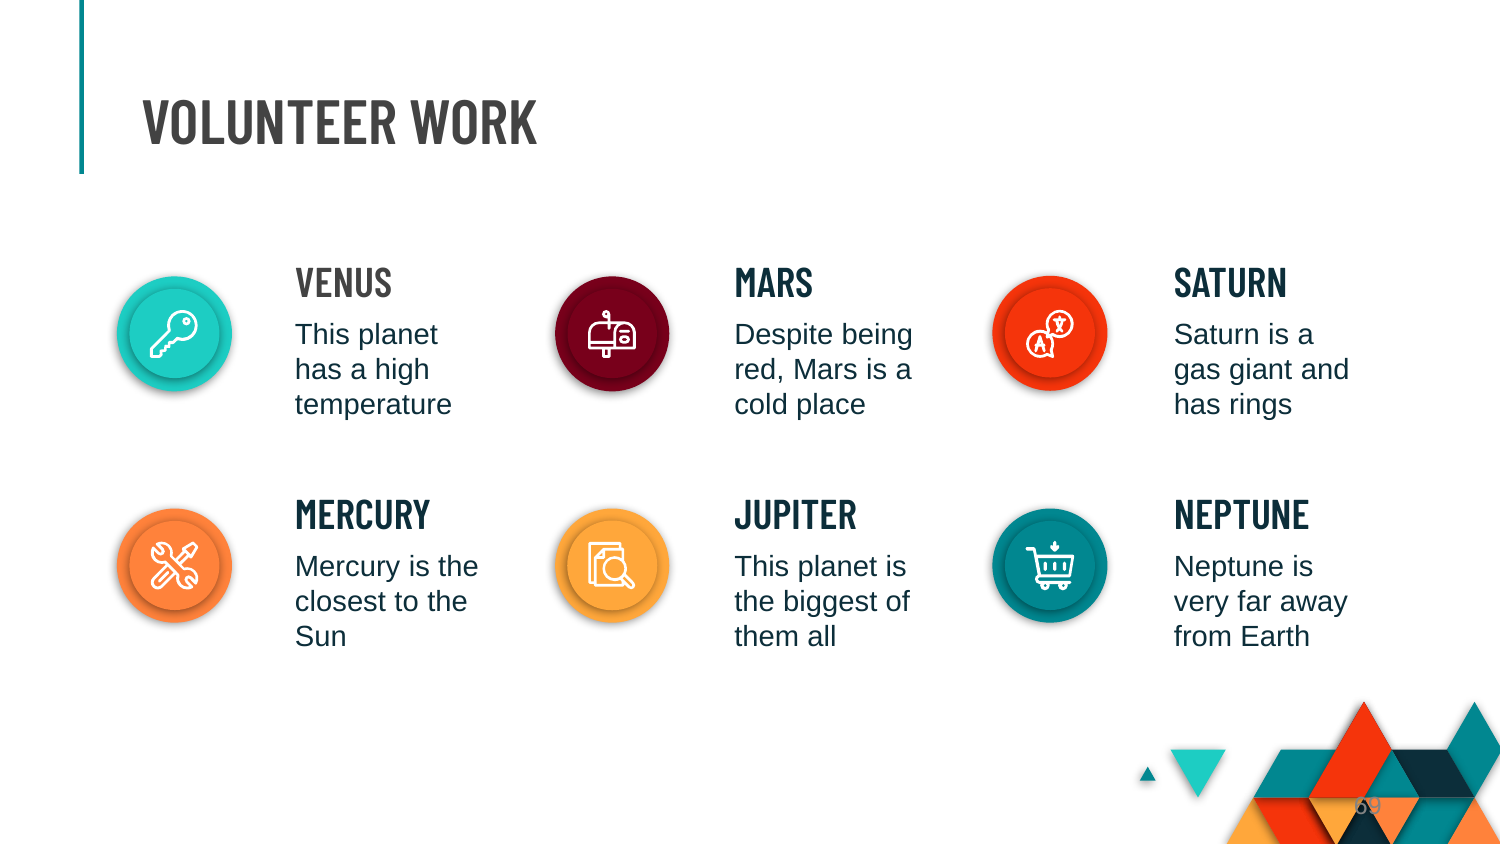

# VOLUNTEER WORK
VENUS
MARS
SATURN

This planet has a high temperature
Despite being red, Mars is a cold place
Saturn is a gas giant and has rings

MERCURY
JUPITER
NEPTUNE

Mercury is the closest to the Sun
This planet is the biggest of them all
Neptune is very far away from Earth

69